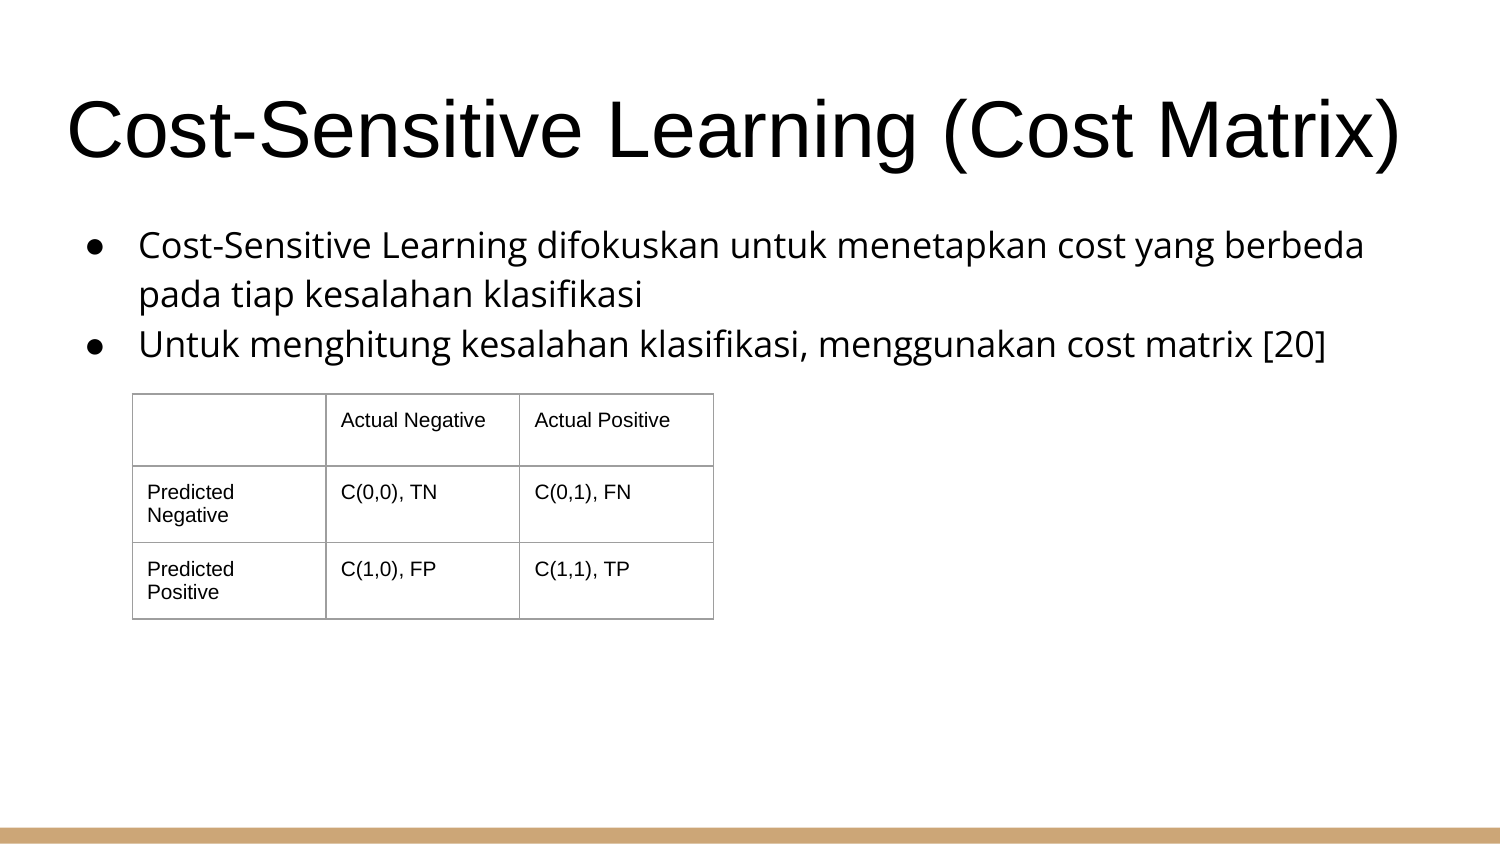

# Cost-Sensitive Learning (Cost Matrix)
Cost-Sensitive Learning difokuskan untuk menetapkan cost yang berbeda pada tiap kesalahan klasifikasi
Untuk menghitung kesalahan klasifikasi, menggunakan cost matrix [20]
|  | Actual Negative | Actual Positive |
| --- | --- | --- |
| Predicted Negative | C(0,0), TN | C(0,1), FN |
| Predicted Positive | C(1,0), FP | C(1,1), TP |